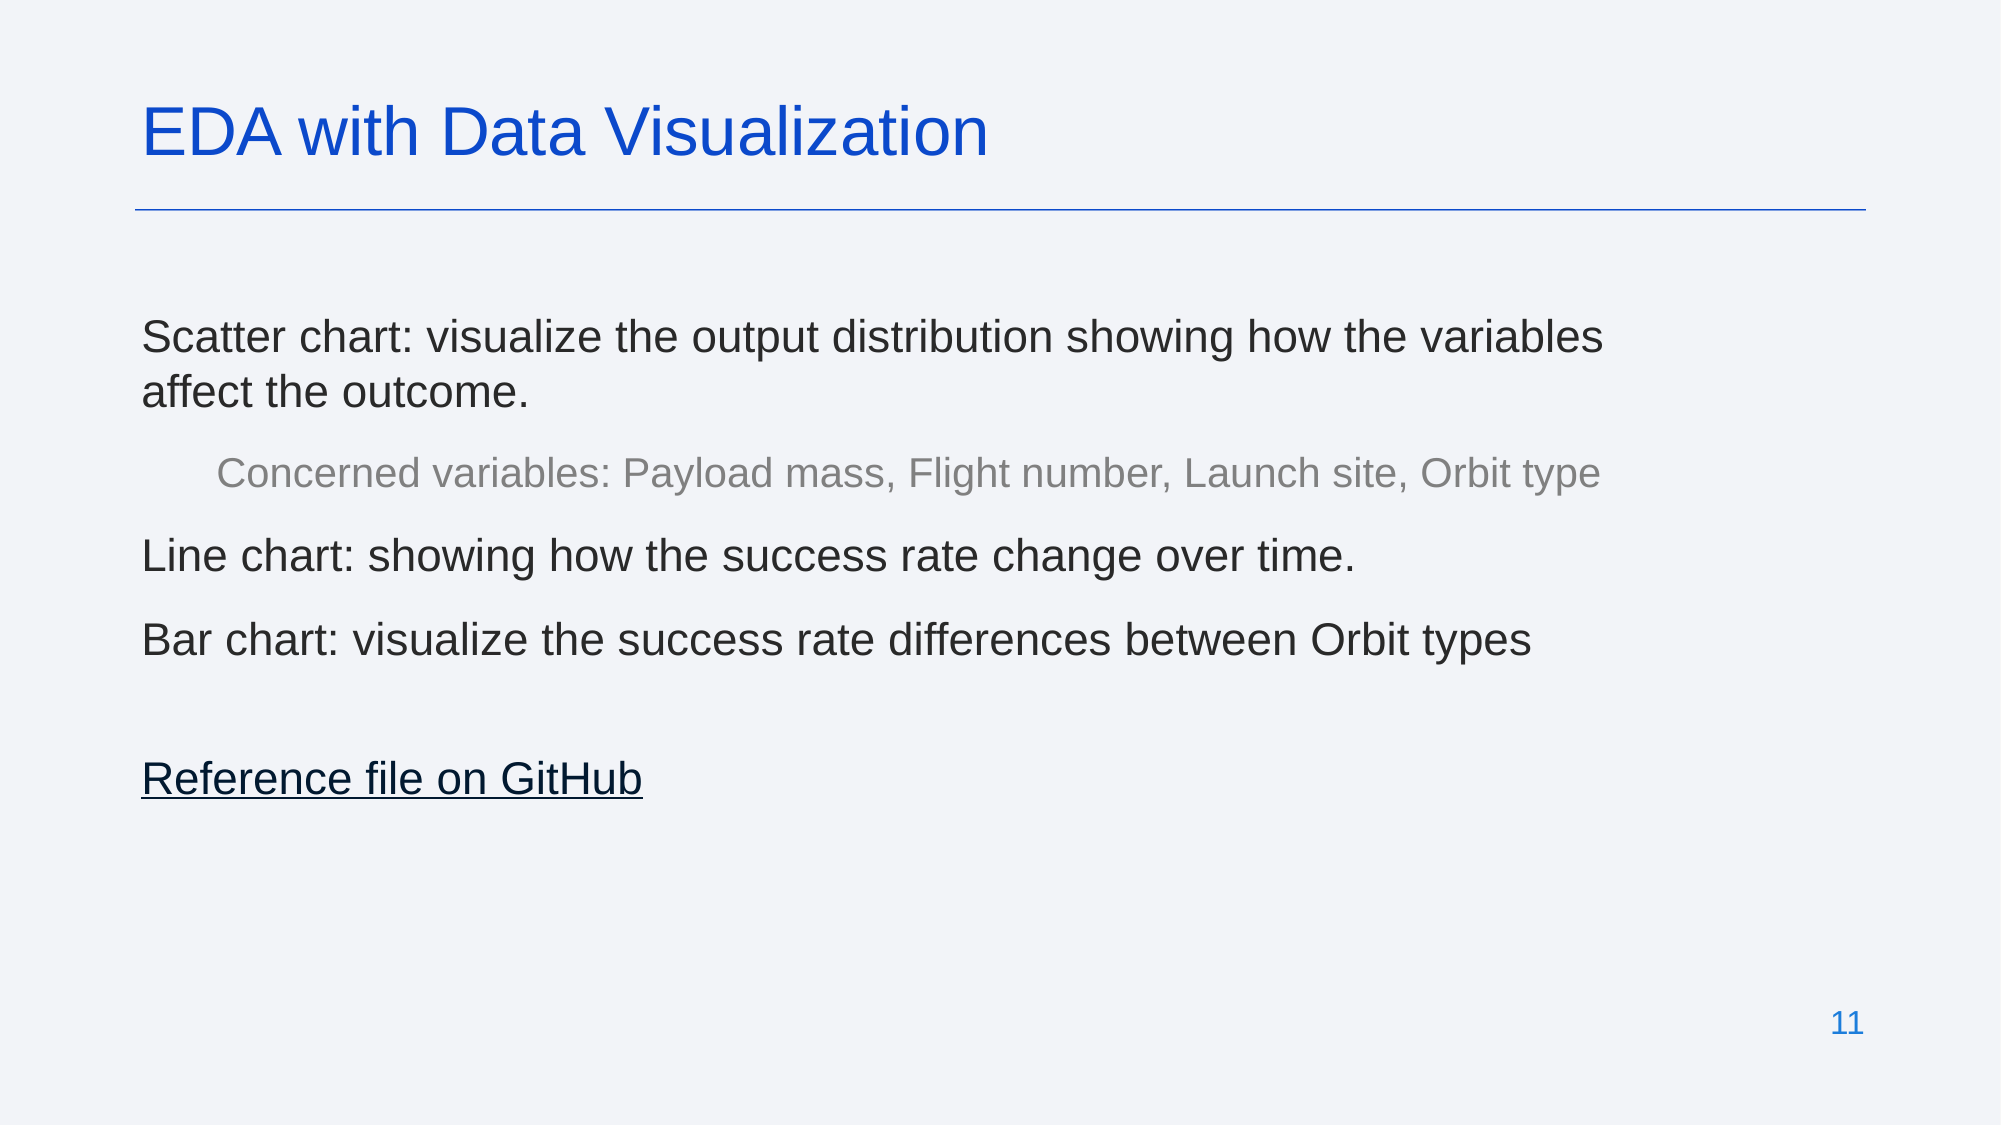

EDA with Data Visualization
Scatter chart: visualize the output distribution showing how the variables affect the outcome.
Concerned variables: Payload mass, Flight number, Launch site, Orbit type
Line chart: showing how the success rate change over time.
Bar chart: visualize the success rate differences between Orbit types

Reference file on GitHub
11